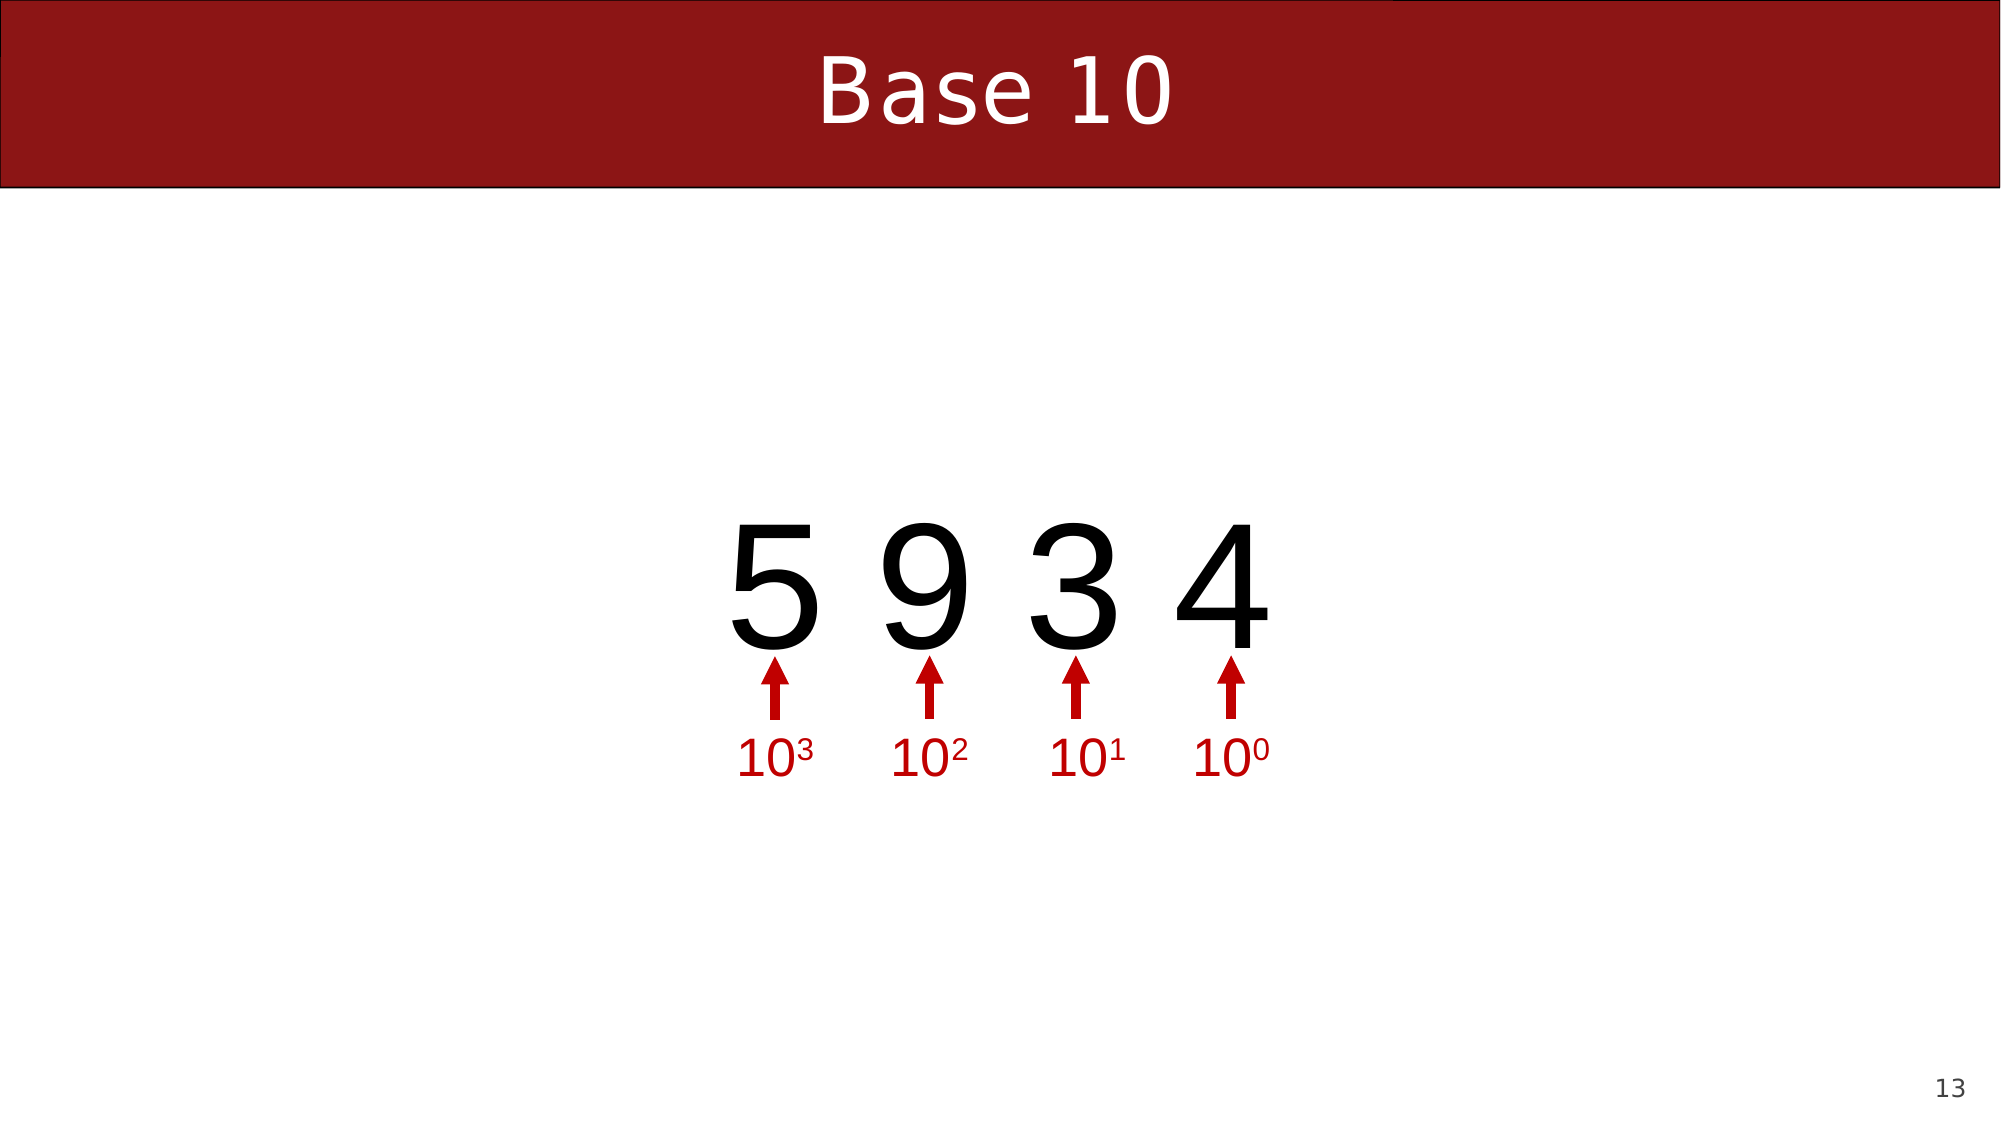

# Base 10
5 9 3 4
103
102
101
100